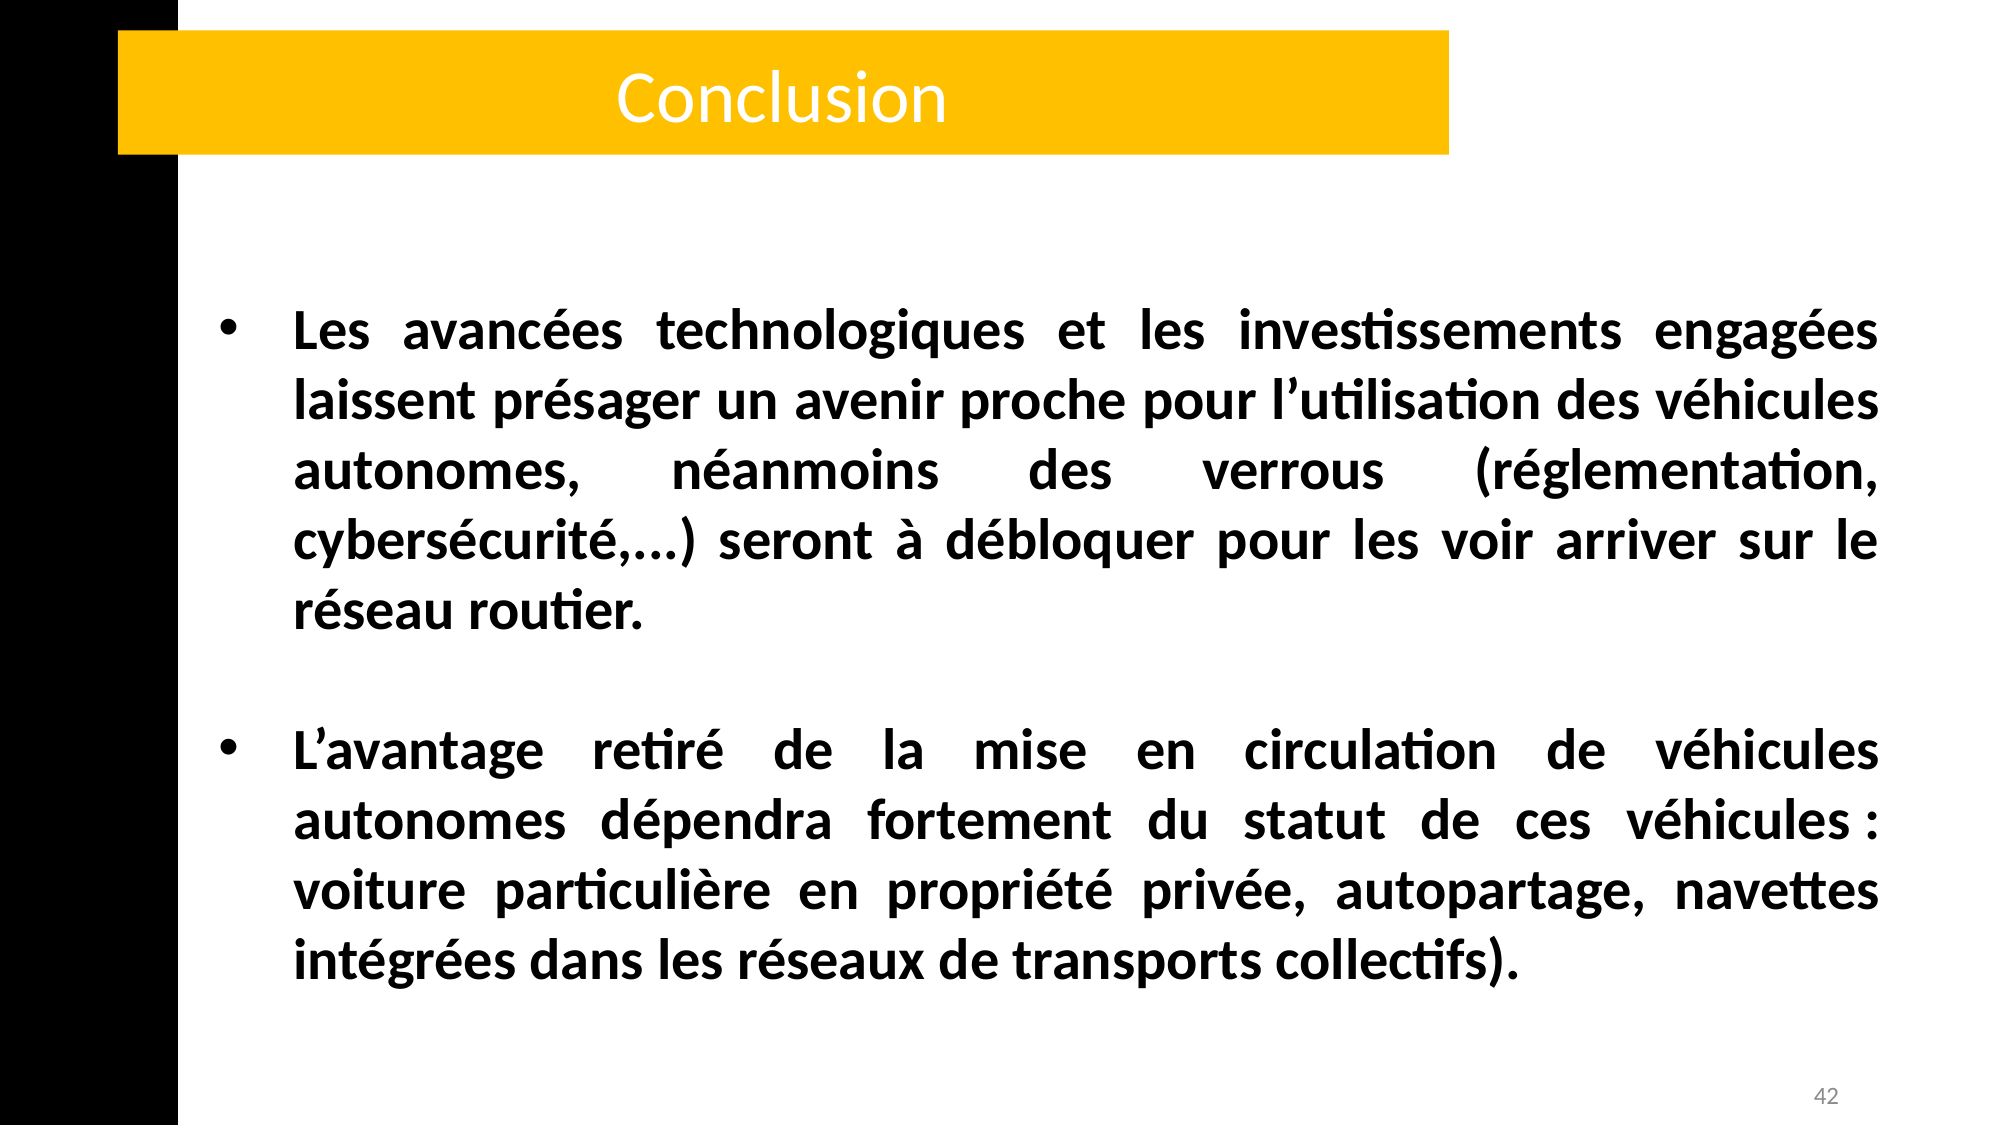

Conclusion
Les avancées technologiques et les investissements engagées laissent présager un avenir proche pour l’utilisation des véhicules autonomes, néanmoins des verrous (réglementation, cybersécurité,...) seront à débloquer pour les voir arriver sur le réseau routier.

L’avantage retiré de la mise en circulation de véhicules autonomes dépendra fortement du statut de ces véhicules : voiture particulière en propriété privée, autopartage, navettes intégrées dans les réseaux de transports collectifs).
42